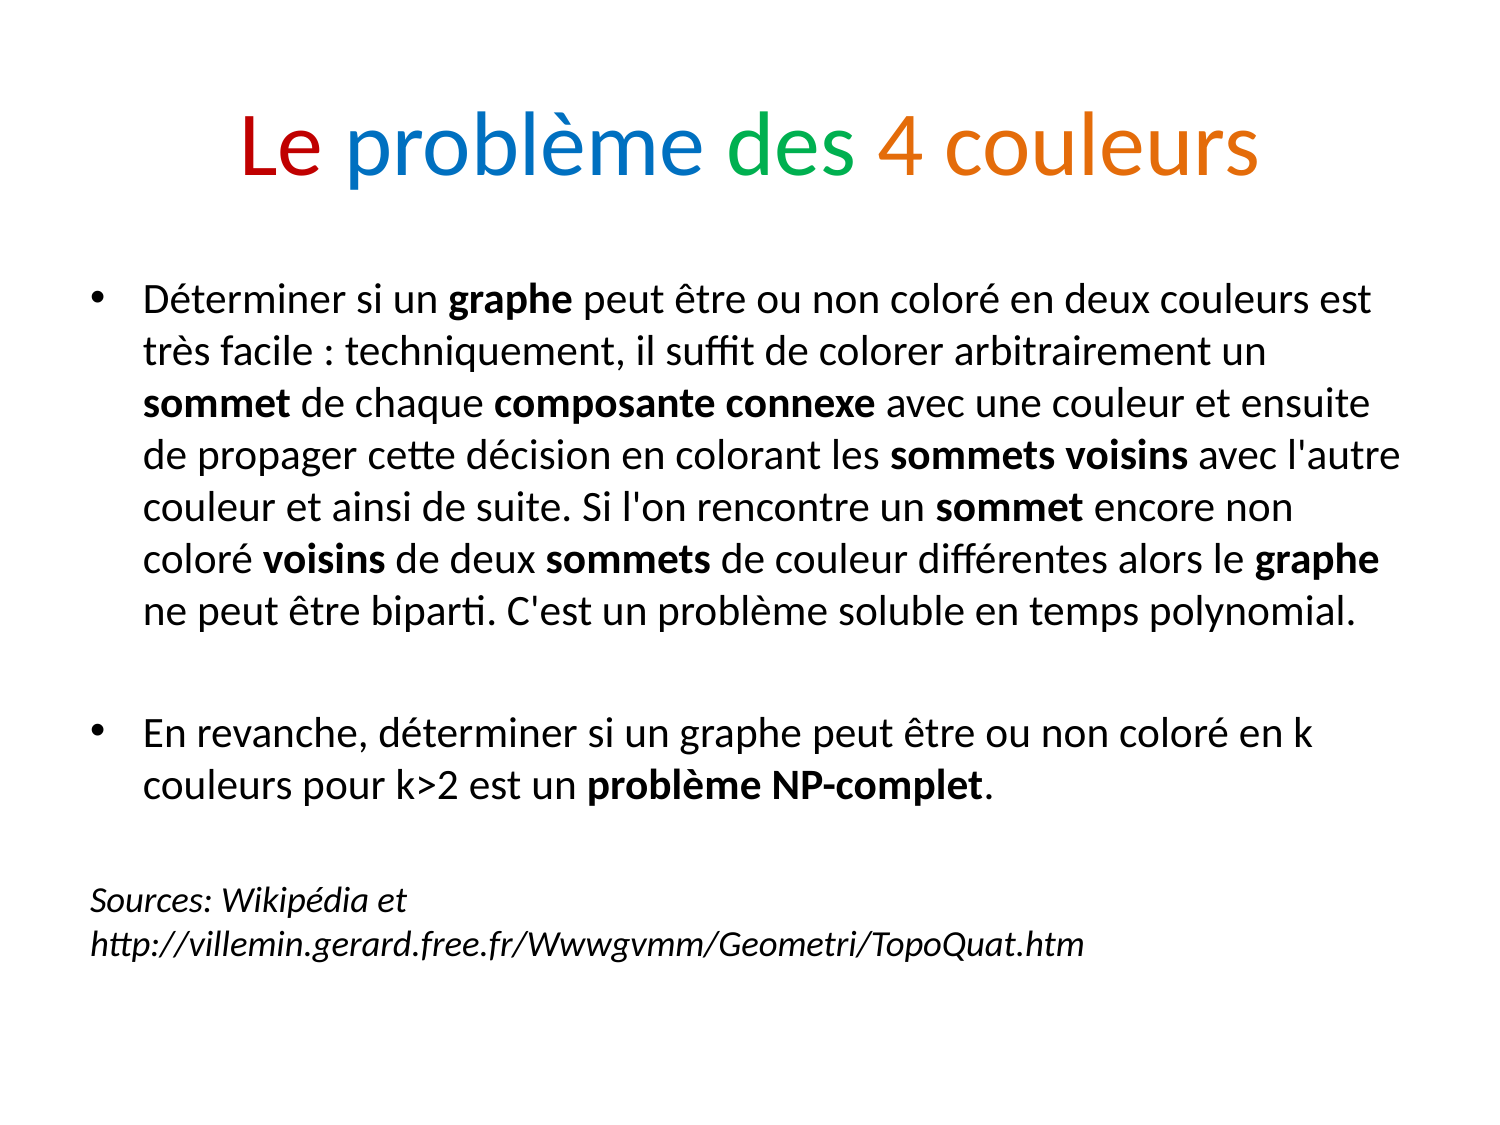

# Le problème des 4 couleurs
Déterminer si un graphe peut être ou non coloré en deux couleurs est très facile : techniquement, il suffit de colorer arbitrairement un sommet de chaque composante connexe avec une couleur et ensuite de propager cette décision en colorant les sommets voisins avec l'autre couleur et ainsi de suite. Si l'on rencontre un sommet encore non coloré voisins de deux sommets de couleur différentes alors le graphe ne peut être biparti. C'est un problème soluble en temps polynomial.

En revanche, déterminer si un graphe peut être ou non coloré en k couleurs pour k>2 est un problème NP-complet.

Sources: Wikipédia et http://villemin.gerard.free.fr/Wwwgvmm/Geometri/TopoQuat.htm